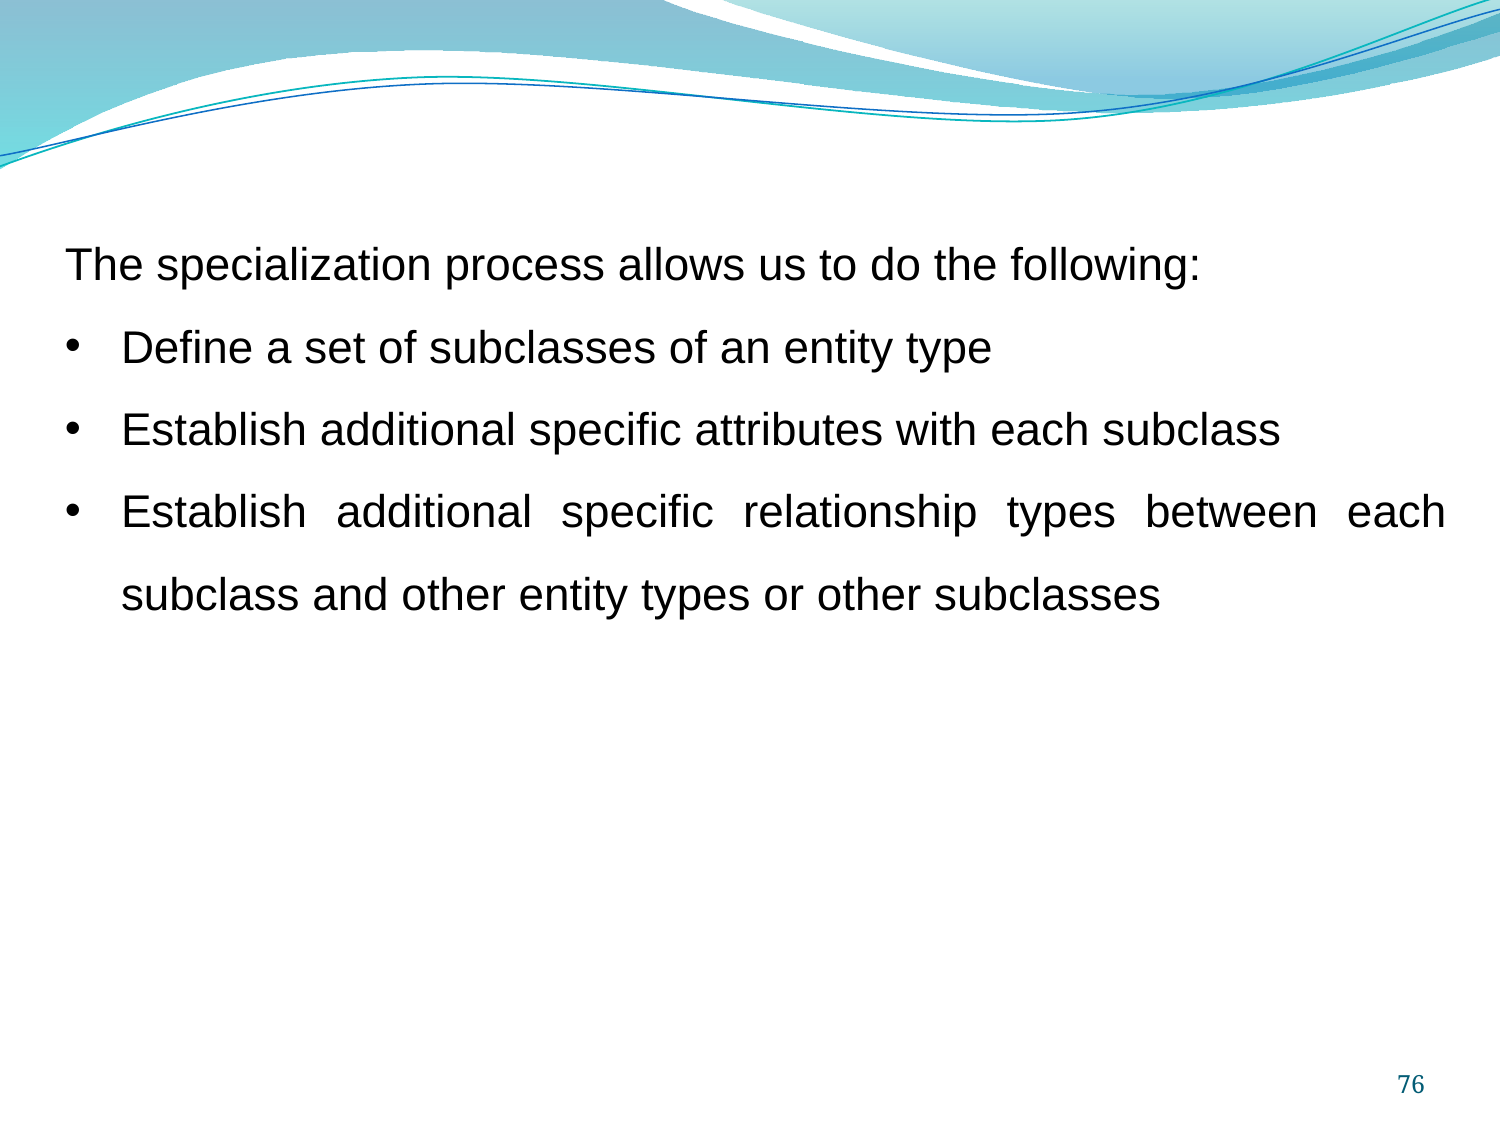

The specialization process allows us to do the following:
Define a set of subclasses of an entity type
Establish additional specific attributes with each subclass
Establish additional specific relationship types between each subclass and other entity types or other subclasses
76